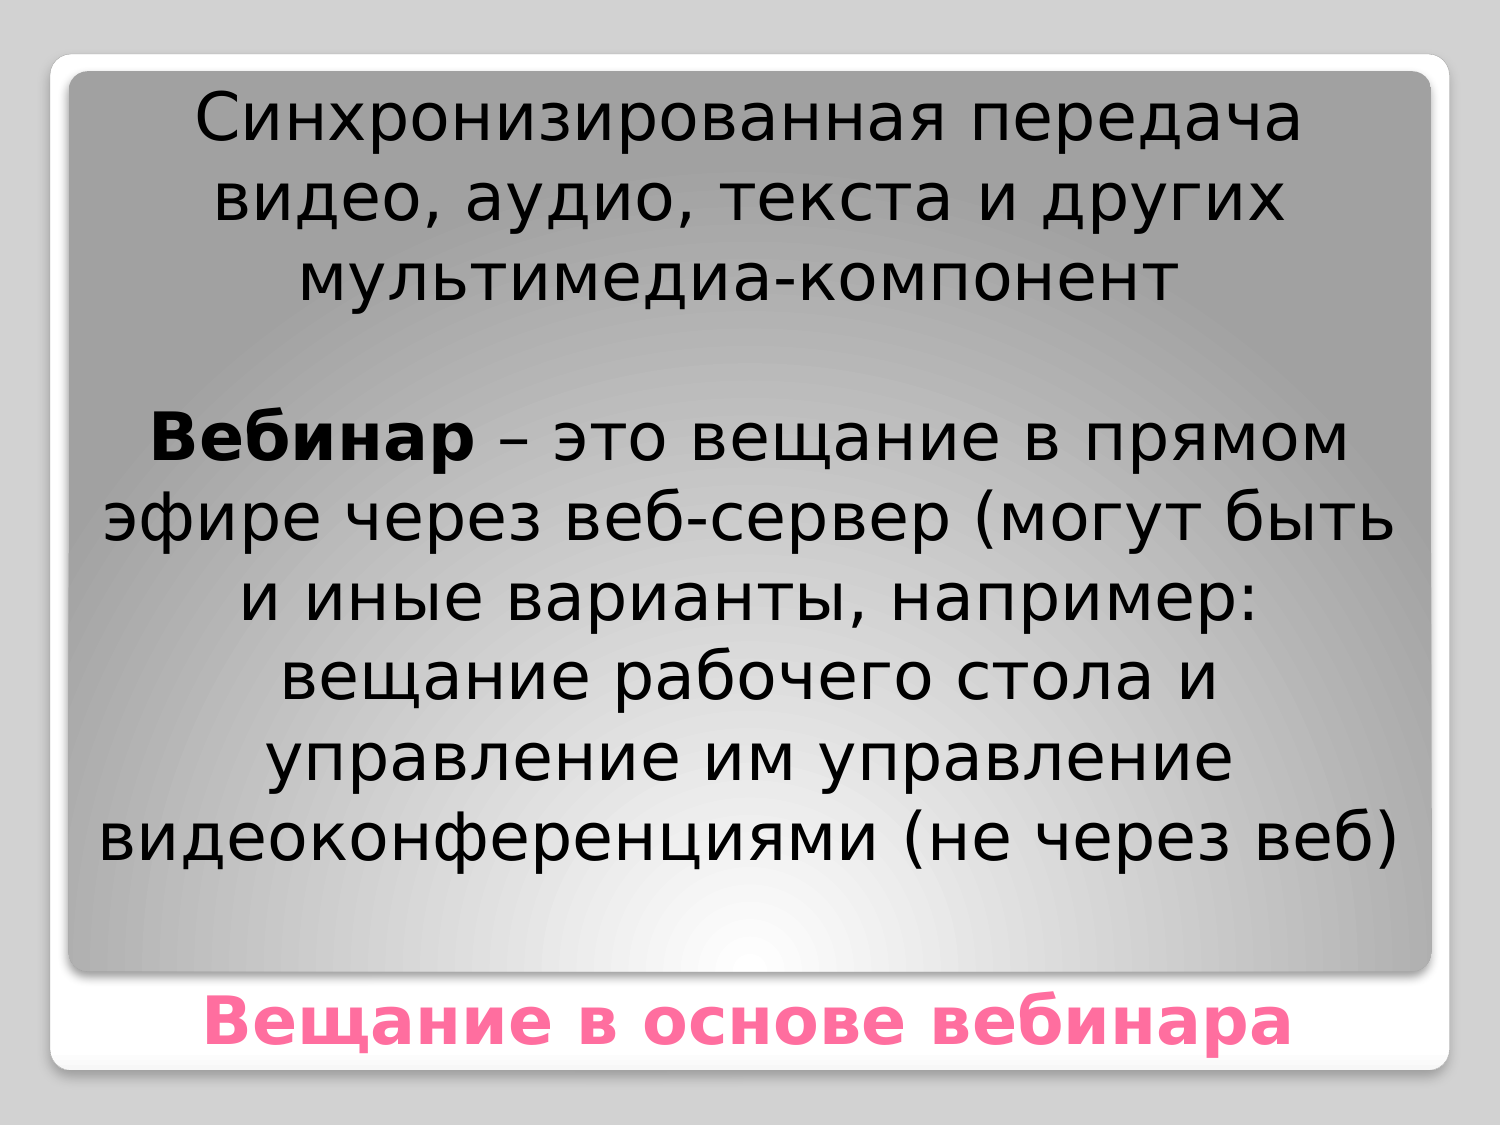

Синхронизированная передача видео, аудио, текста и других мультимедиа-компонент

Вебинар – это вещание в прямом эфире через веб-сервер (могут быть и иные варианты, например: вещание рабочего стола и управление им управление видеоконференциями (не через веб)
# Вещание в основе вебинара